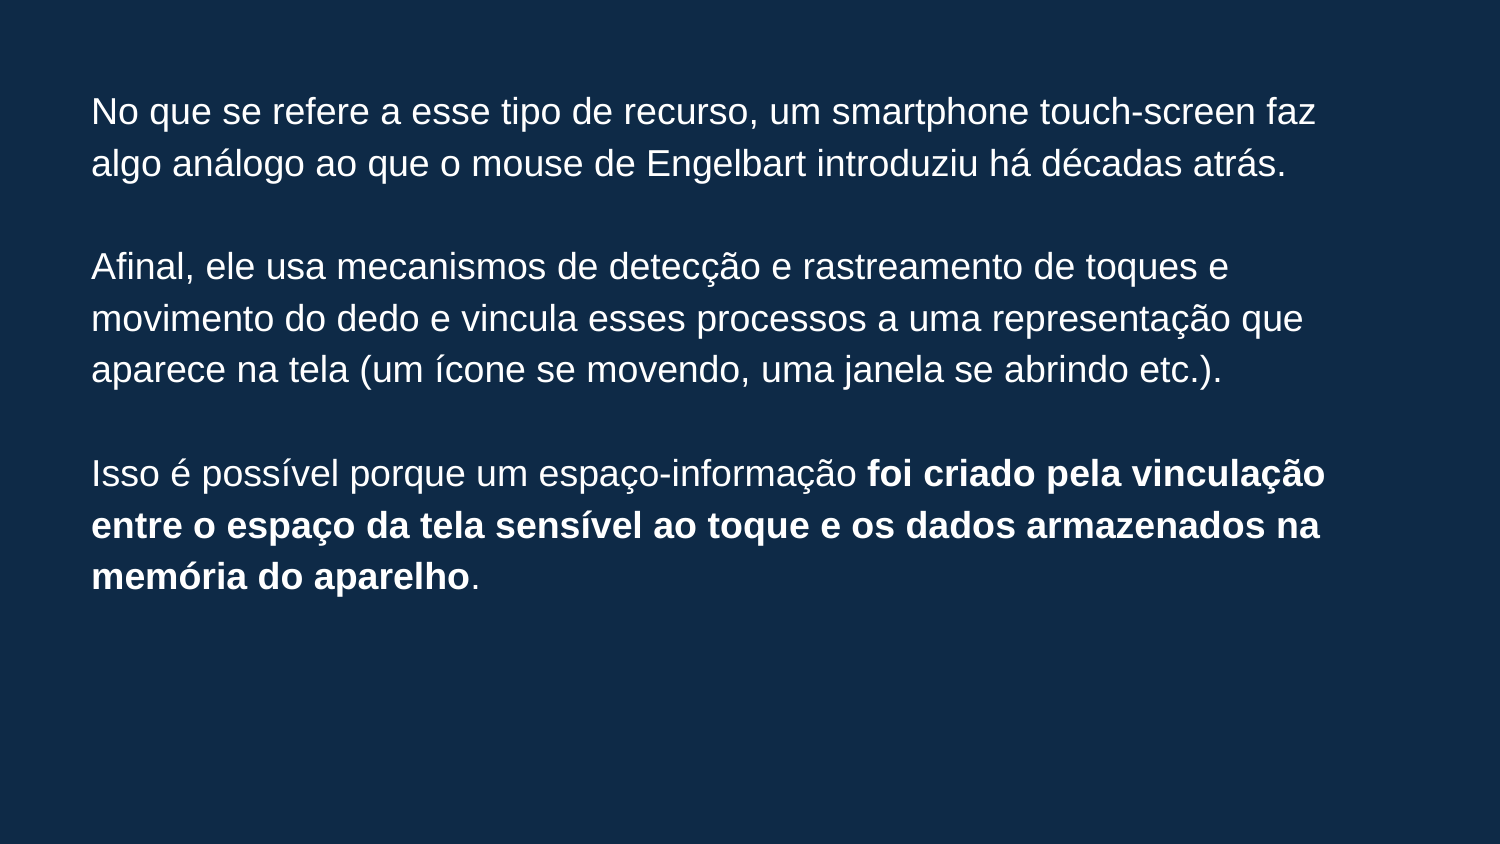

No que se refere a esse tipo de recurso, um smartphone touch-screen faz algo análogo ao que o mouse de Engelbart introduziu há décadas atrás.

Afinal, ele usa mecanismos de detecção e rastreamento de toques e movimento do dedo e vincula esses processos a uma representação que aparece na tela (um ícone se movendo, uma janela se abrindo etc.).

Isso é possível porque um espaço-informação foi criado pela vinculação entre o espaço da tela sensível ao toque e os dados armazenados na memória do aparelho.